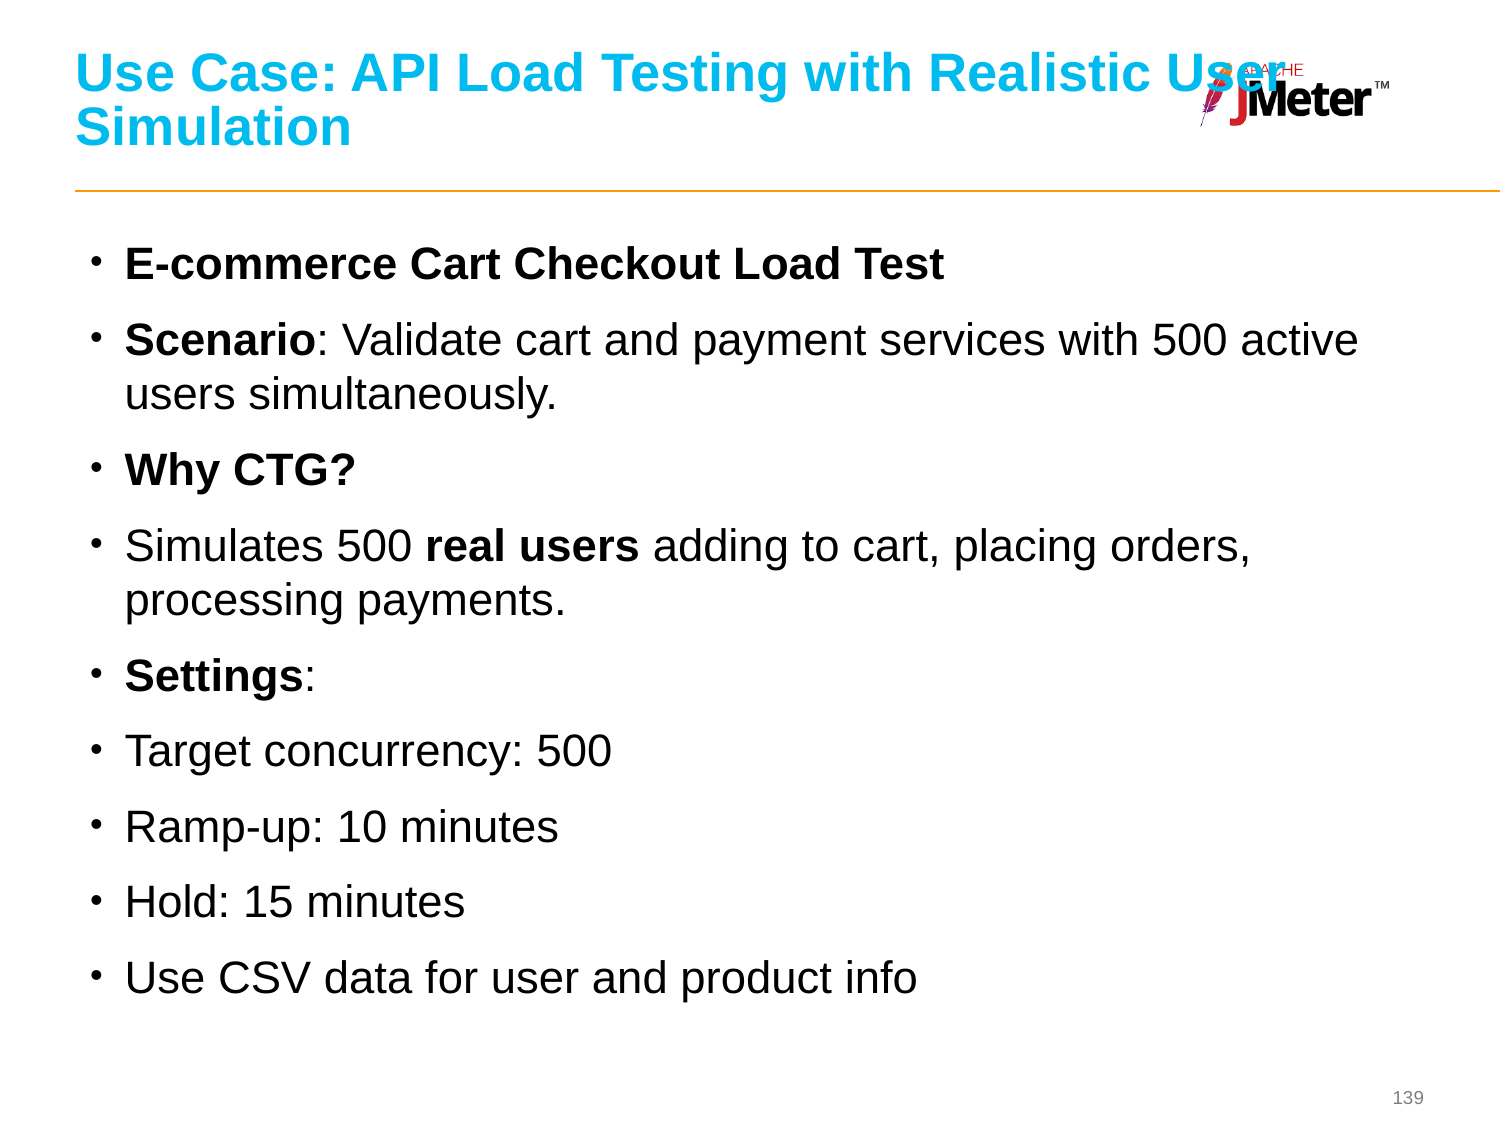

# Use Case: API Load Testing with Realistic User Simulation
E-commerce Cart Checkout Load Test
Scenario: Validate cart and payment services with 500 active users simultaneously.
Why CTG?
Simulates 500 real users adding to cart, placing orders, processing payments.
Settings:
Target concurrency: 500
Ramp-up: 10 minutes
Hold: 15 minutes
Use CSV data for user and product info